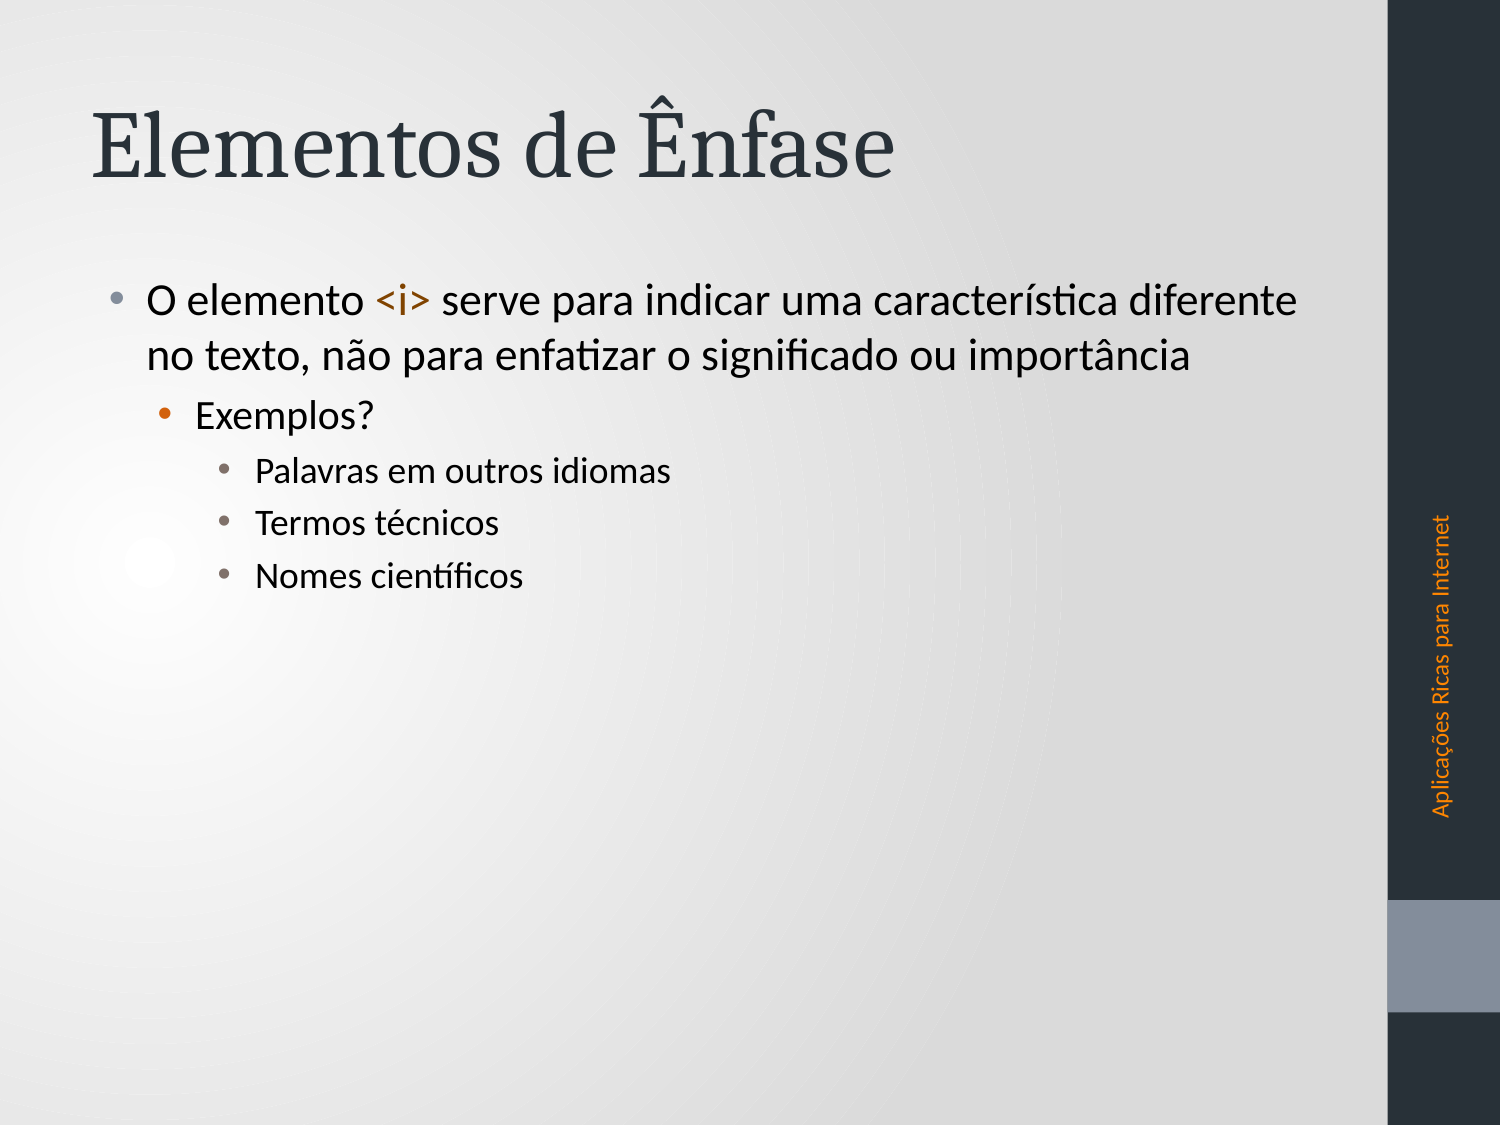

# Elementos de Ênfase
O elemento <i> serve para indicar uma característica diferente no texto, não para enfatizar o significado ou importância
Exemplos?
Palavras em outros idiomas
Termos técnicos
Nomes científicos
Aplicações Ricas para Internet